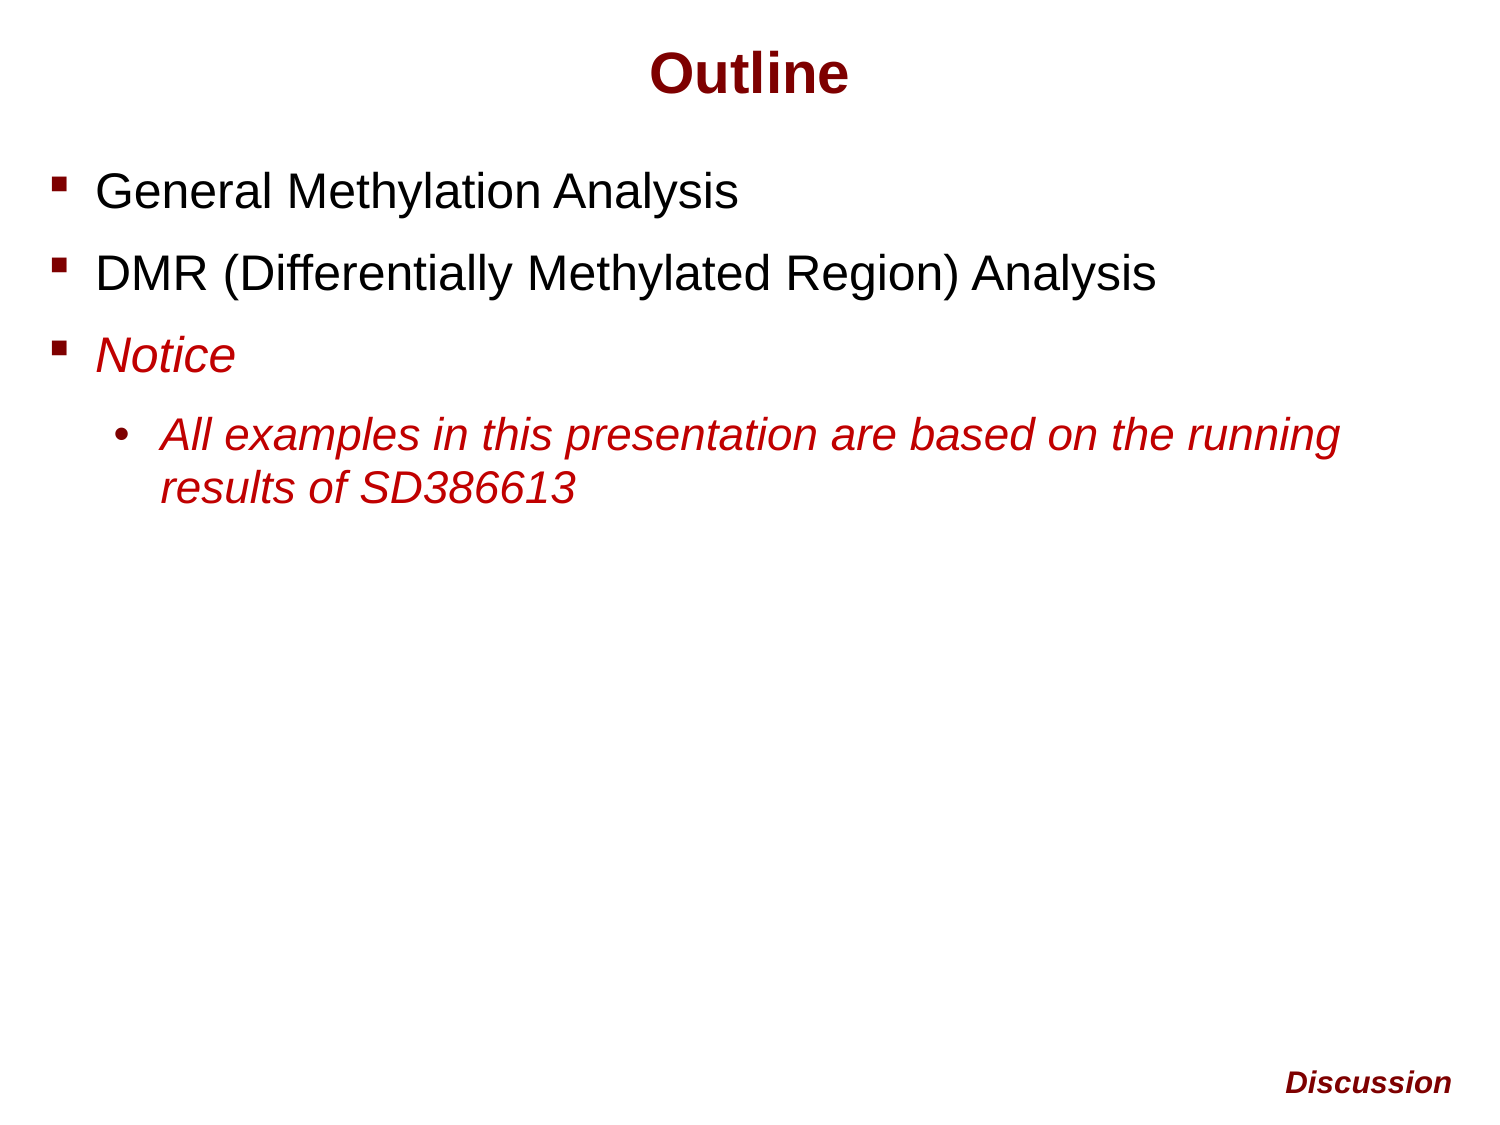

# Outline
General Methylation Analysis
DMR (Differentially Methylated Region) Analysis
Notice
All examples in this presentation are based on the running results of SD386613